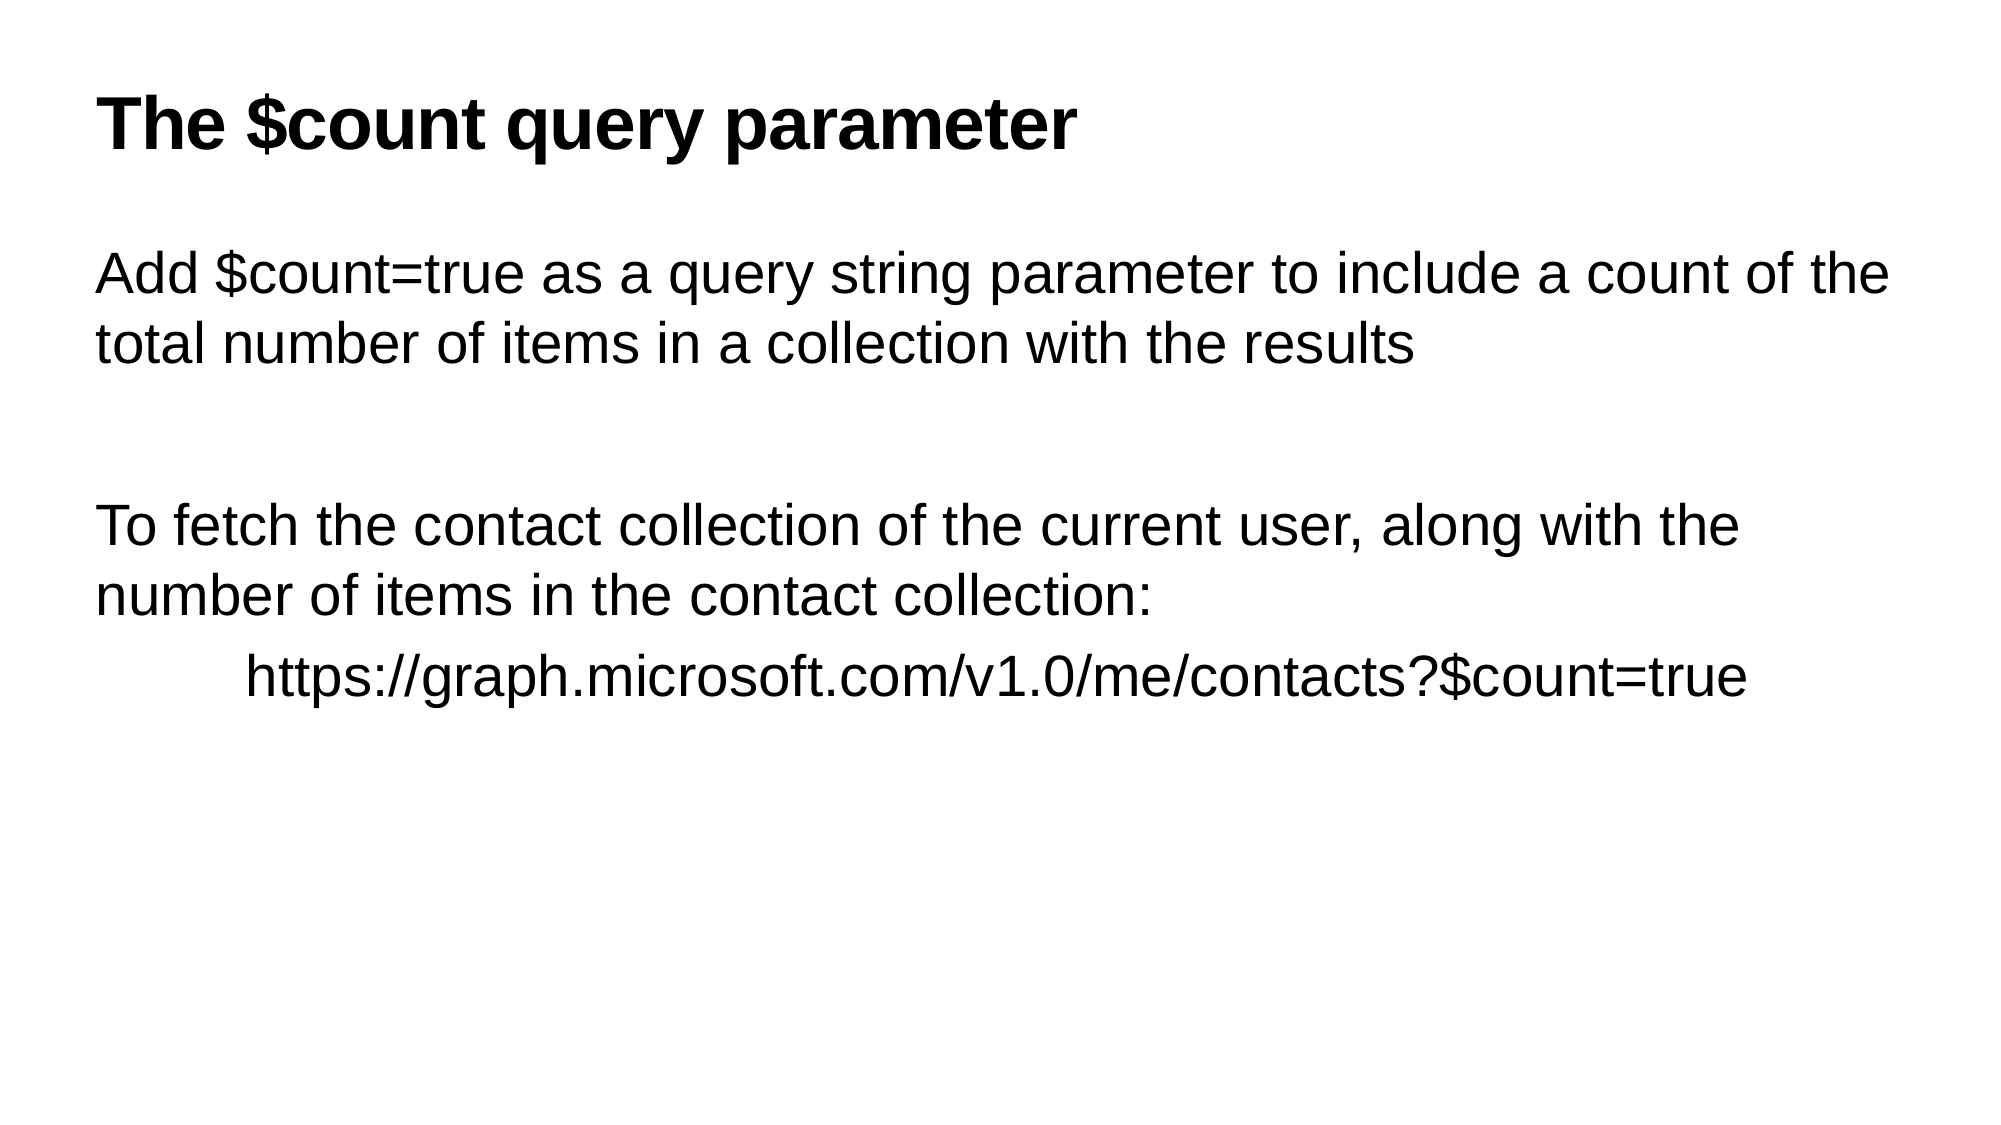

# The $count query parameter
Add $count=true as a query string parameter to include a count of the total number of items in a collection with the results

To fetch the contact collection of the current user, along with the number of items in the contact collection:
	https://graph.microsoft.com/v1.0/me/contacts?$count=true